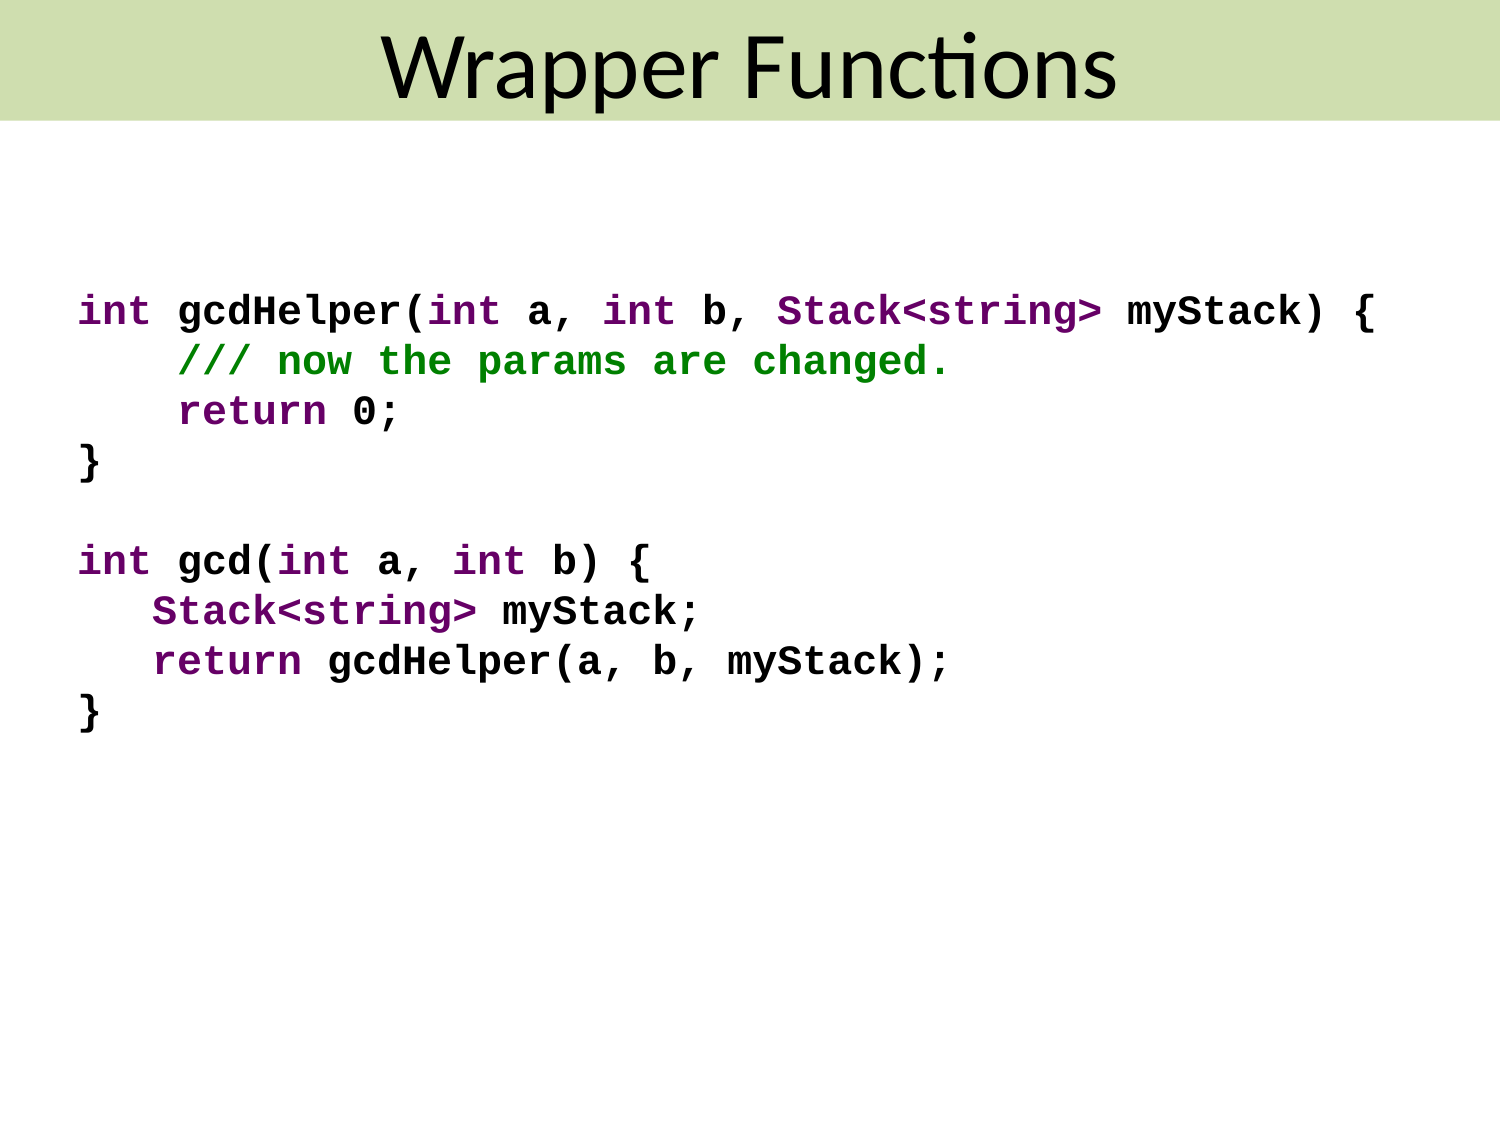

Wrapper Functions
int gcdHelper(int a, int b, Stack<string> myStack) {
    /// now the params are changed.
    return 0;
}

int gcd(int a, int b) {
   Stack<string> myStack;
   return gcdHelper(a, b, myStack);
}